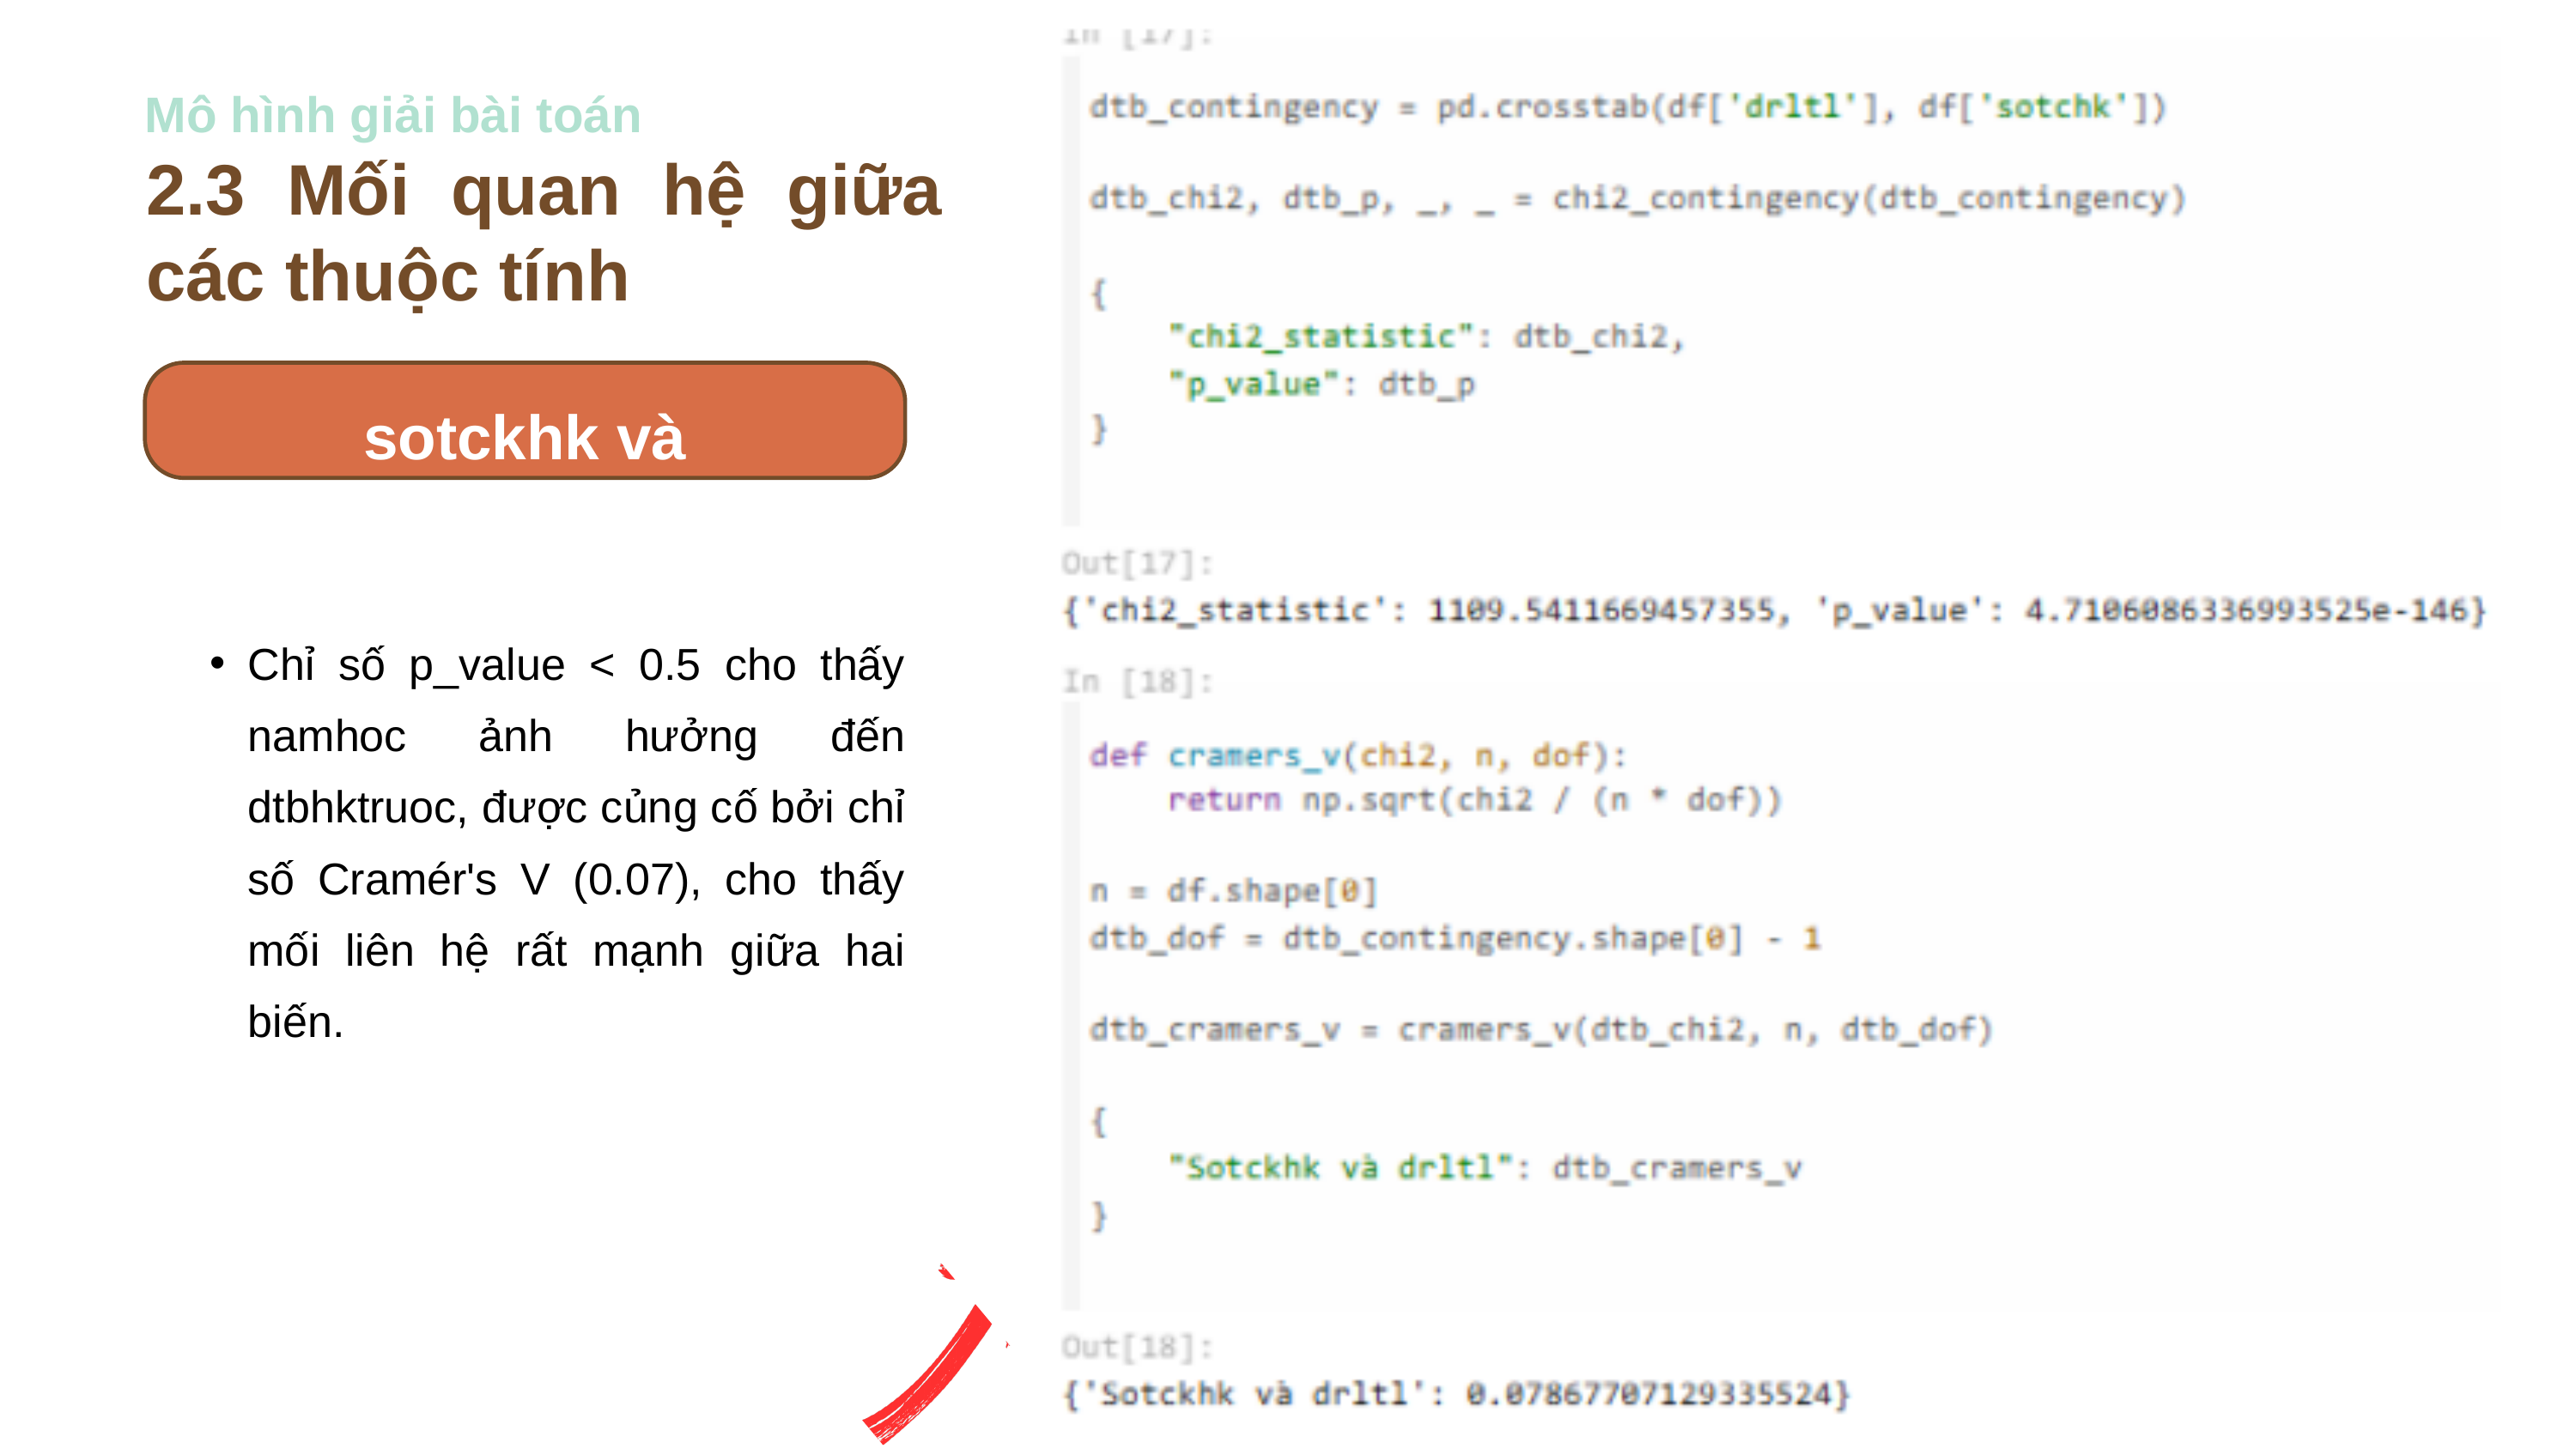

Mô hình giải bài toán
2.3 Mối quan hệ giữa các thuộc tính

sotckhk và drltl

Chỉ số p_value < 0.5 cho thấy namhoc ảnh hưởng đến dtbhktruoc, được củng cố bởi chỉ số Cramér's V (0.07), cho thấy mối liên hệ rất mạnh giữa hai biến.